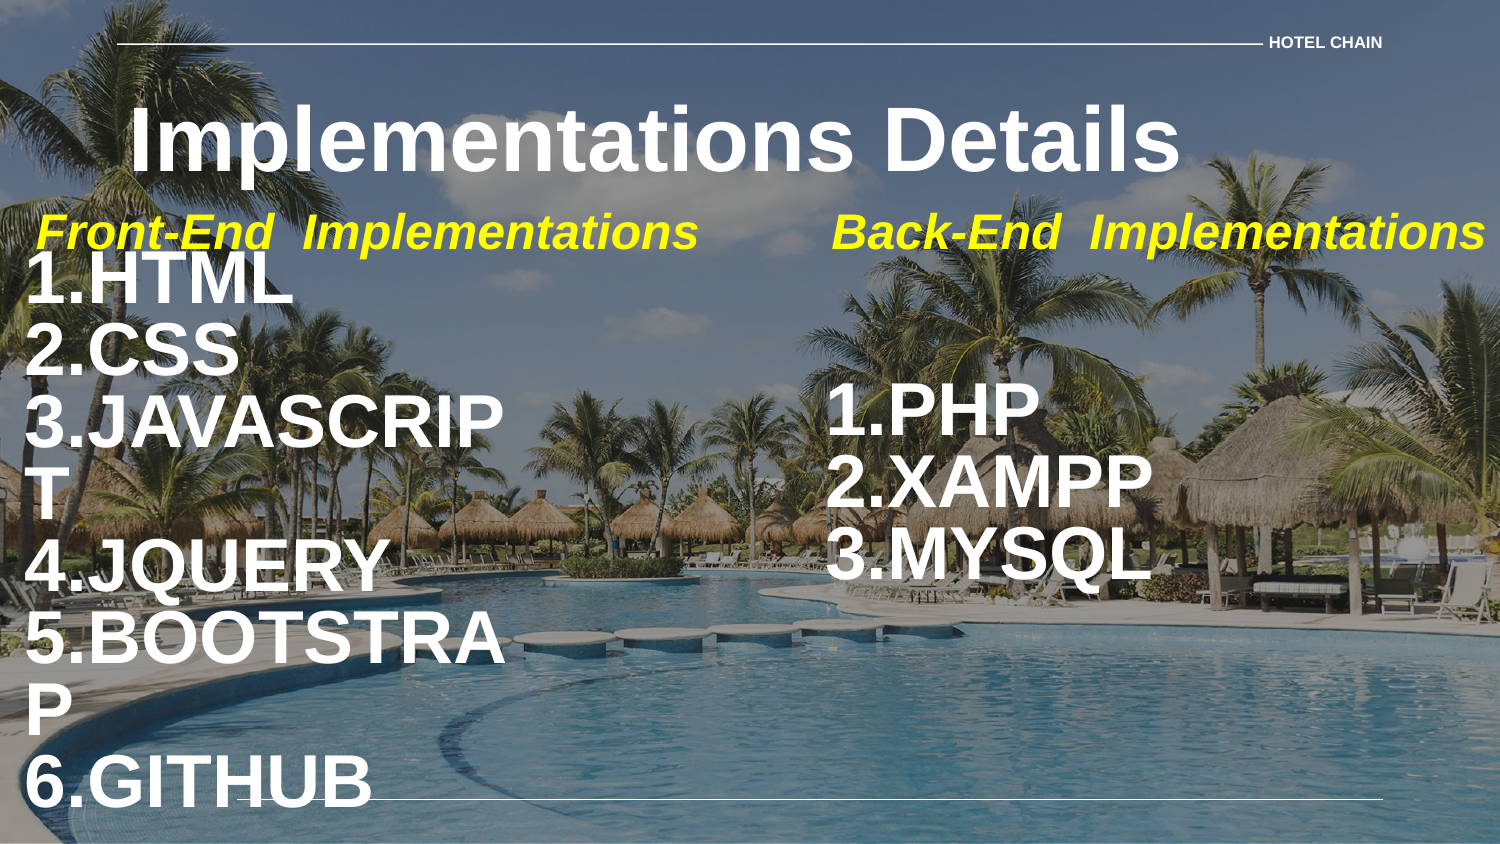

HOTEL CHAIN
# Implementations Details
Front-End  Implementations
Back-End  Implementations
1.PHP
2.XAMPP
3.MYSQL
1.HTML
2.CSS
3.JAVASCRIPT
4.JQUERY
5.BOOTSTRAP
6.GITHUB